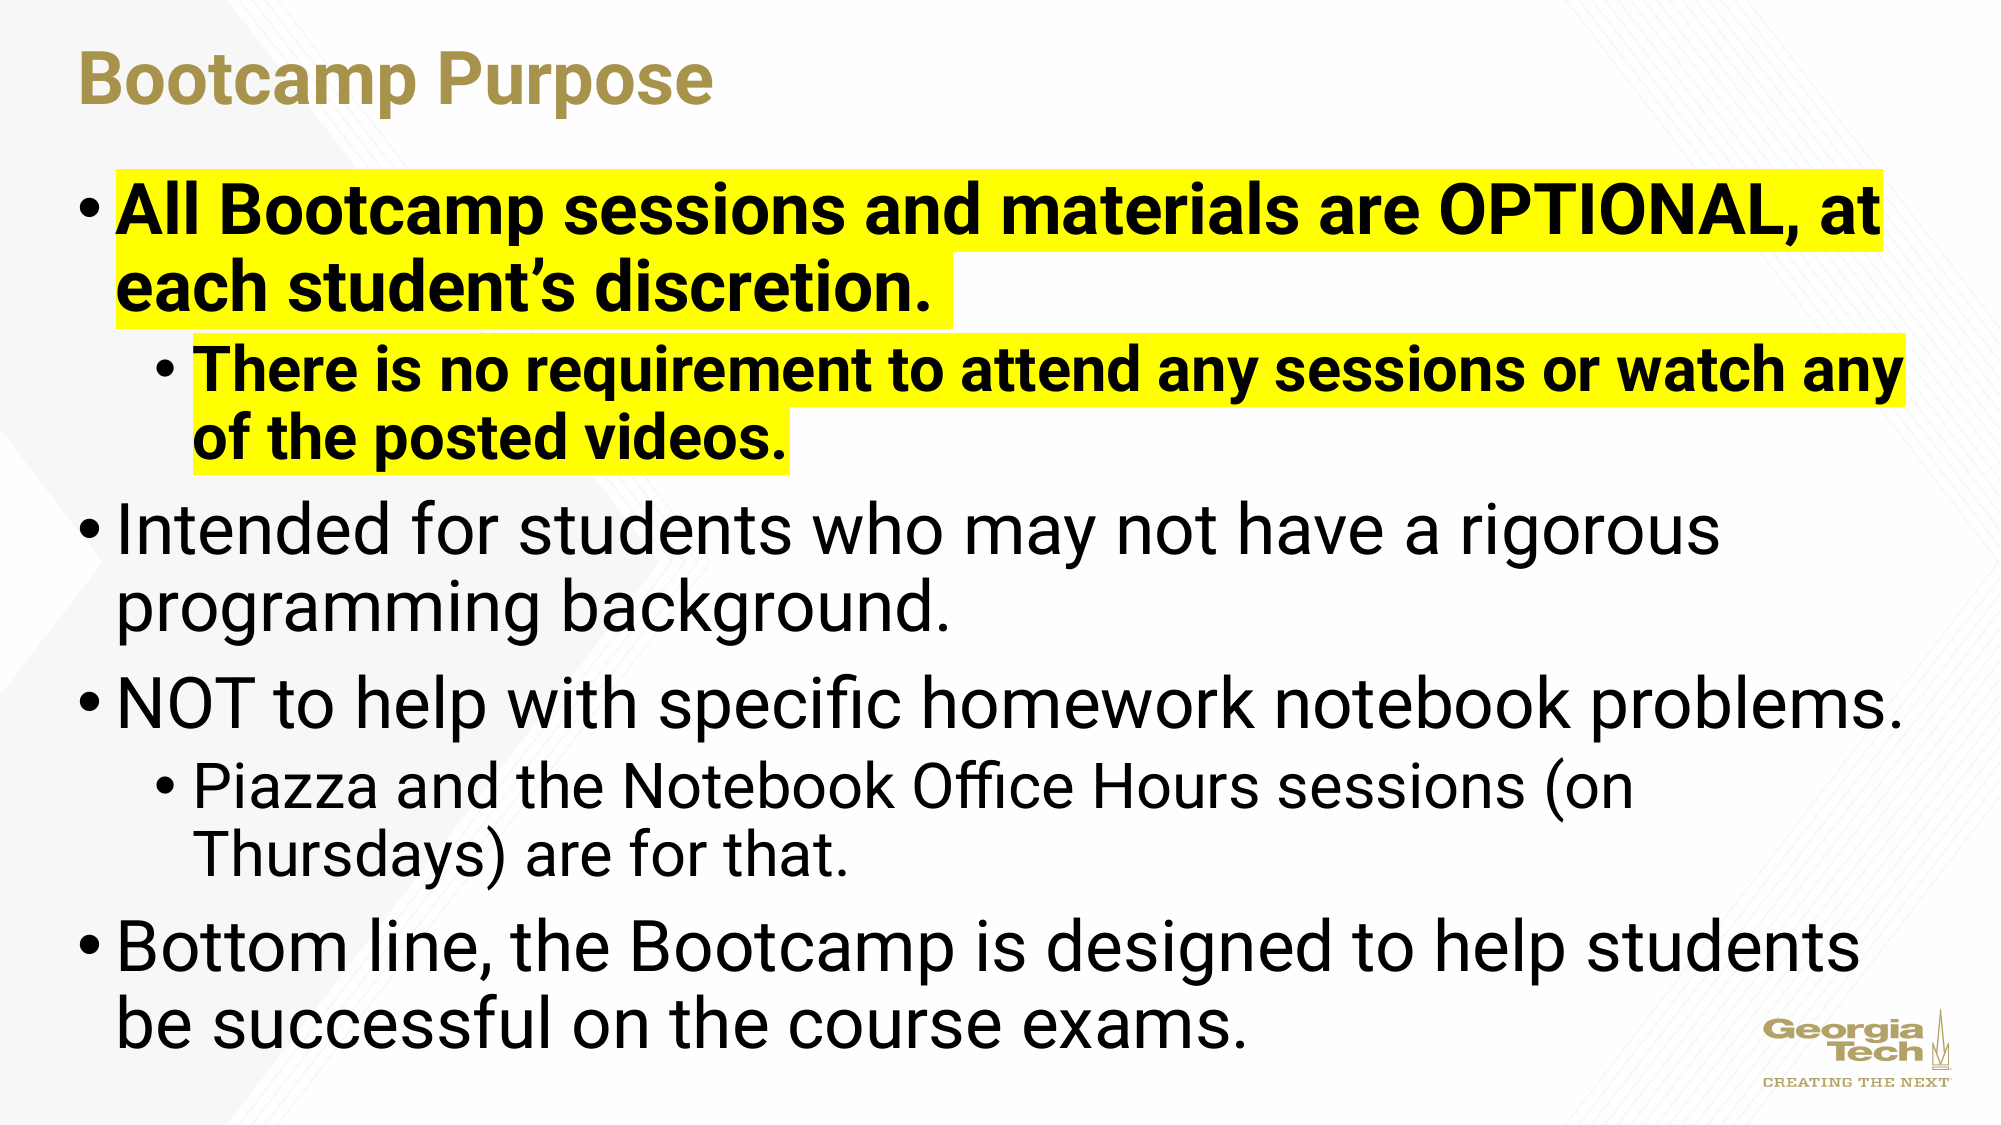

# Bootcamp Purpose
All Bootcamp sessions and materials are OPTIONAL, at each student’s discretion.
There is no requirement to attend any sessions or watch any of the posted videos.
Intended for students who may not have a rigorous programming background.
NOT to help with specific homework notebook problems.
Piazza and the Notebook Office Hours sessions (on Thursdays) are for that.
Bottom line, the Bootcamp is designed to help students be successful on the course exams.